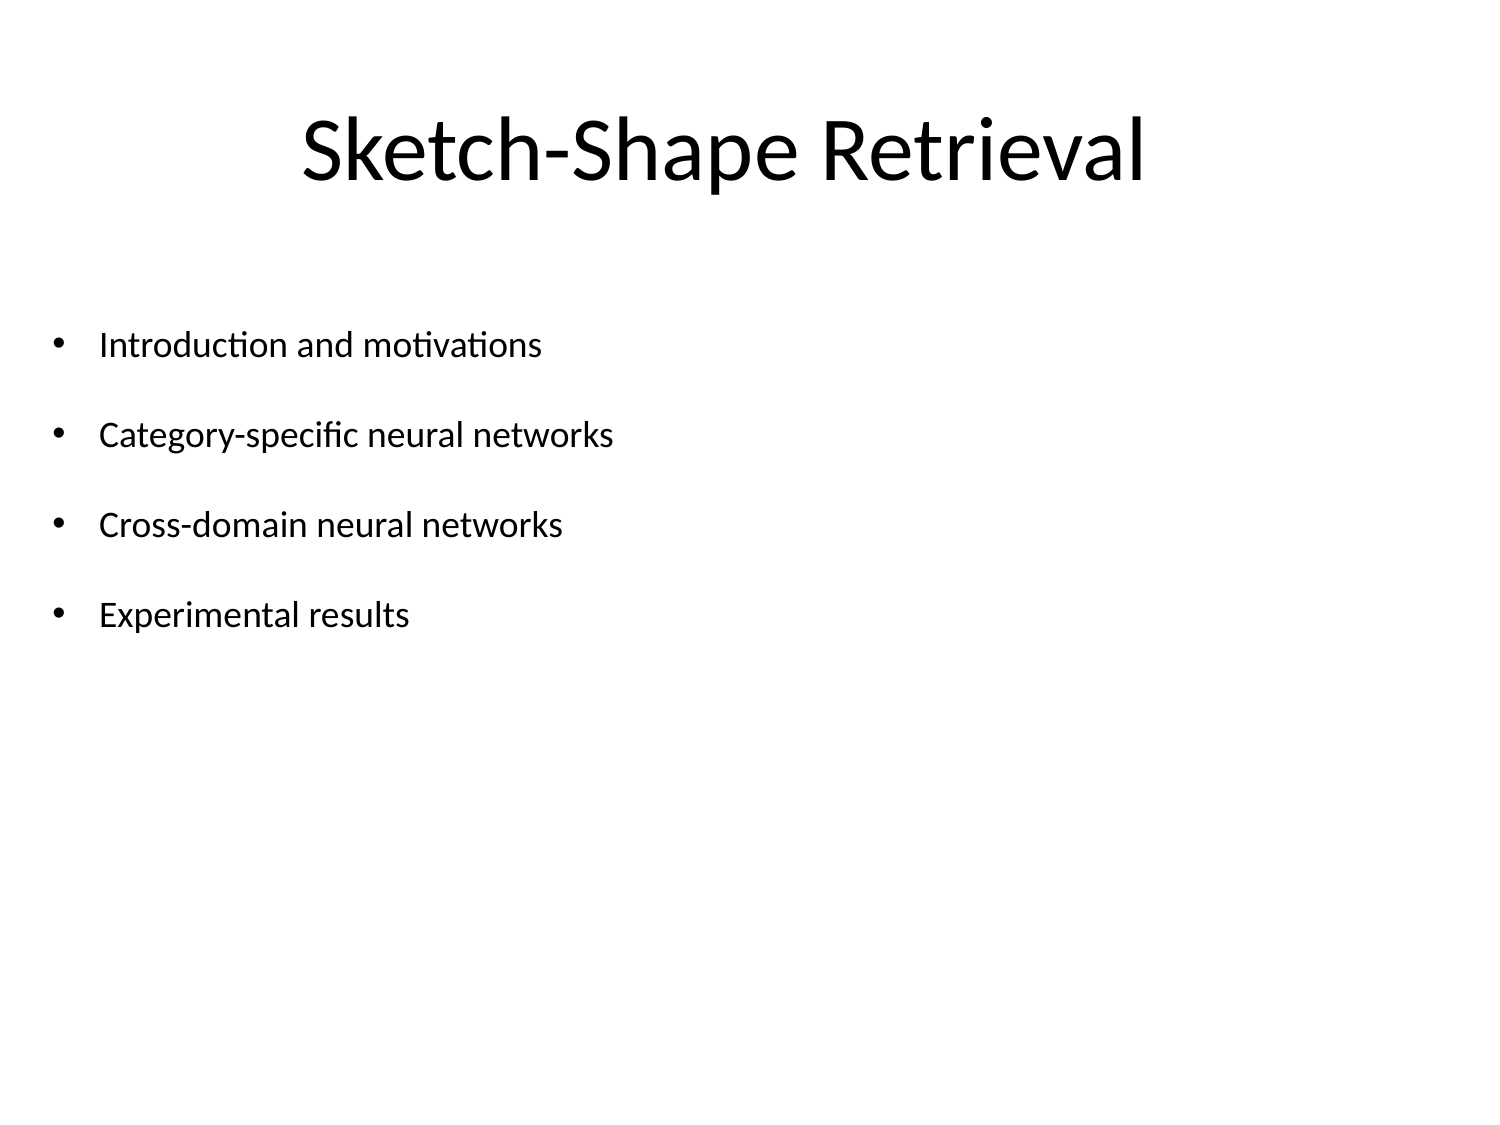

# Sketch-Shape Retrieval
Introduction and motivations

Category-specific neural networks

Cross-domain neural networks

Experimental results